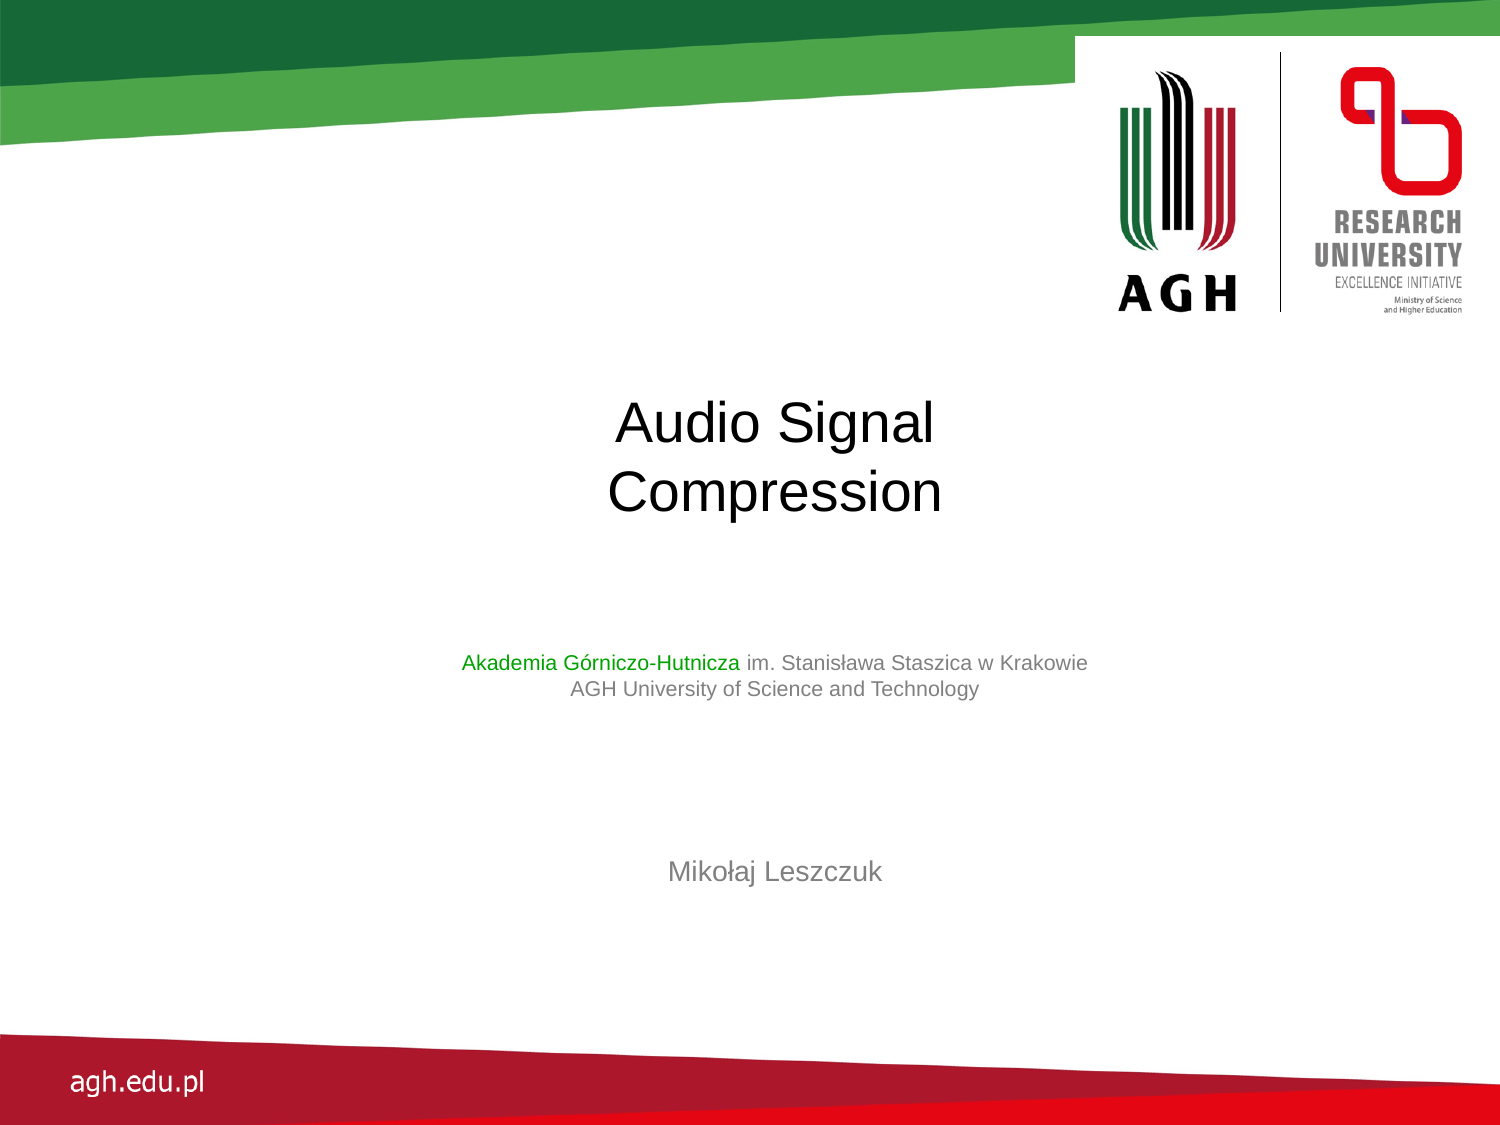

Audio Signal Compression
Akademia Górniczo-Hutnicza im. Stanisława Staszica w Krakowie
AGH University of Science and Technology
Mikołaj Leszczuk